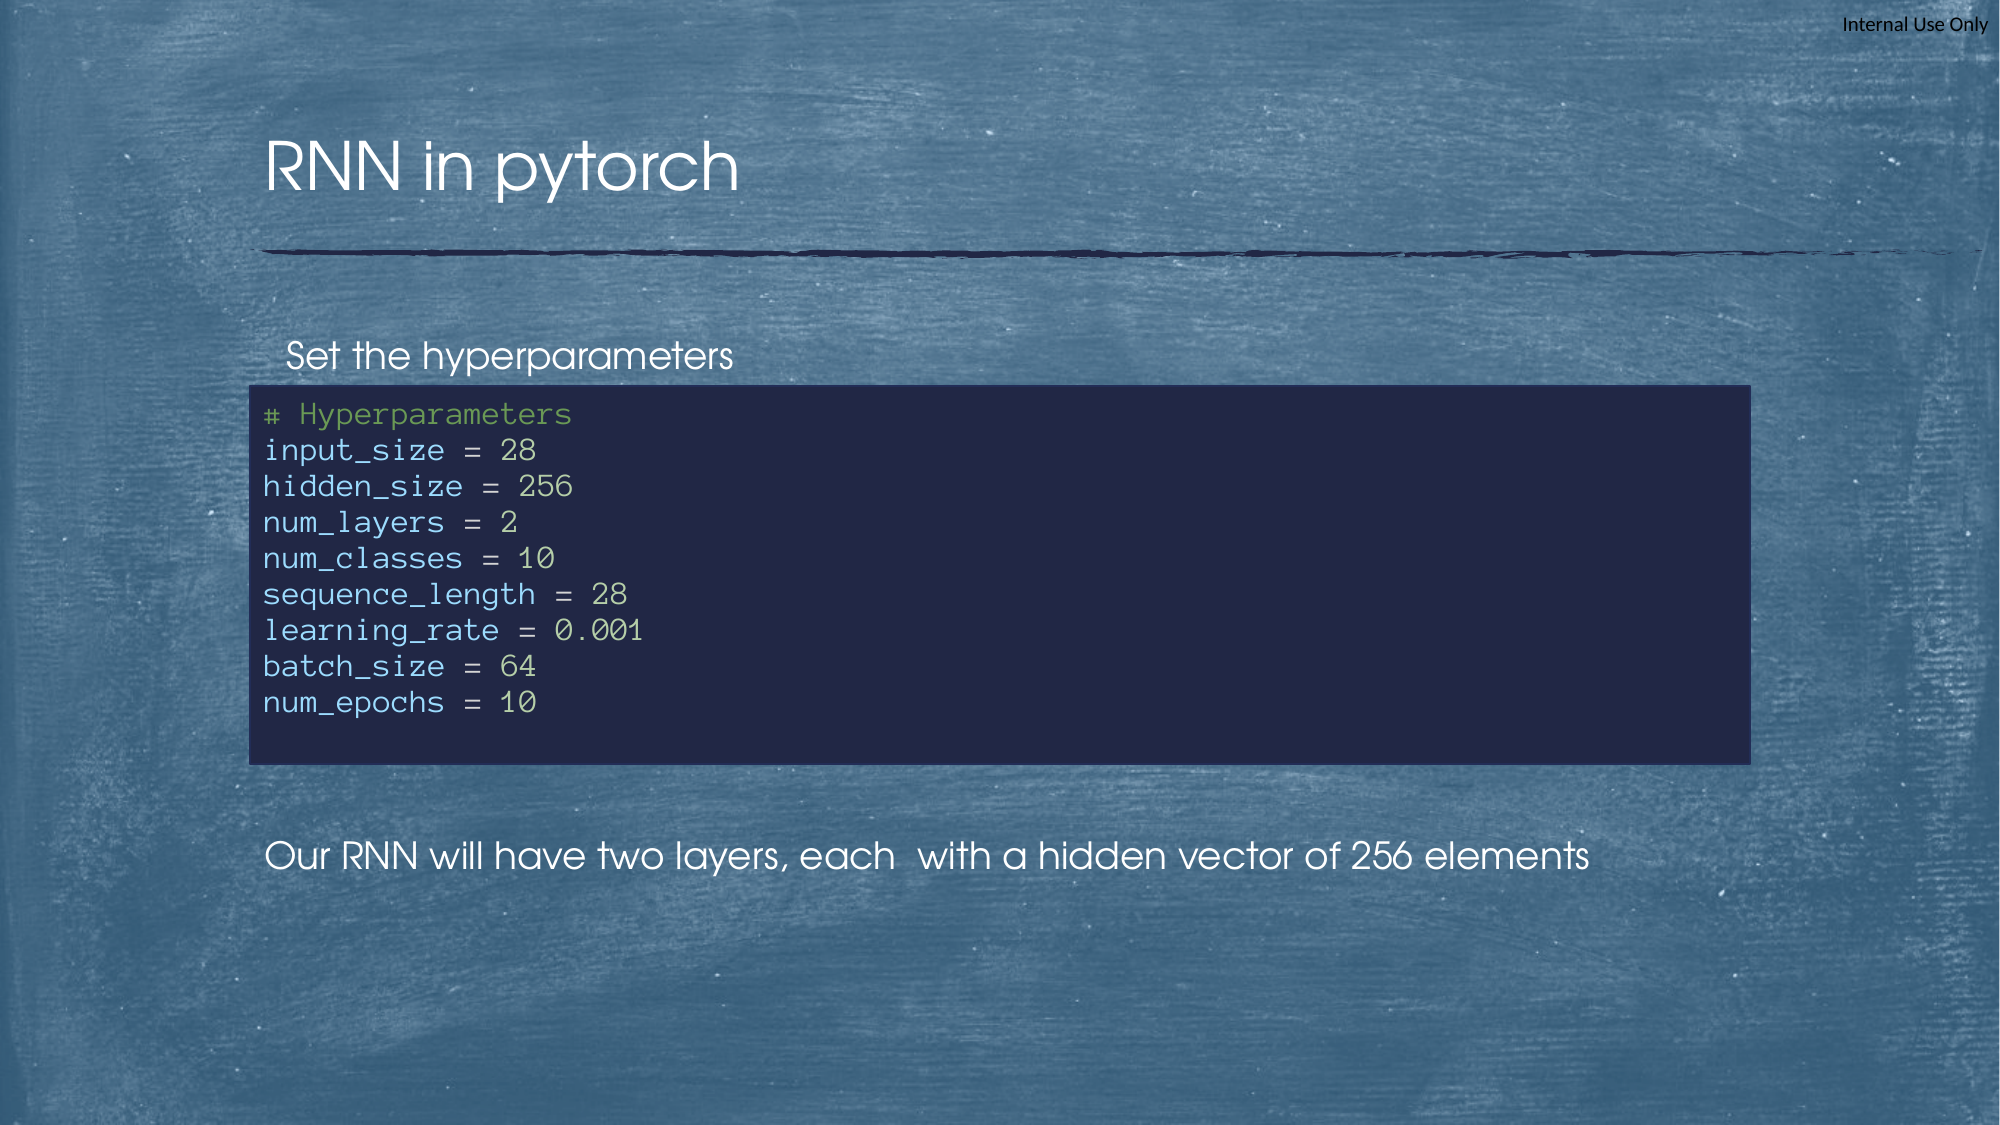

# RNN in pytorch
Set the hyperparameters
# Hyperparameters
input_size = 28
hidden_size = 256
num_layers = 2
num_classes = 10
sequence_length = 28
learning_rate = 0.001
batch_size = 64
num_epochs = 10

Our RNN will have two layers, each  with a hidden vector of 256 elements